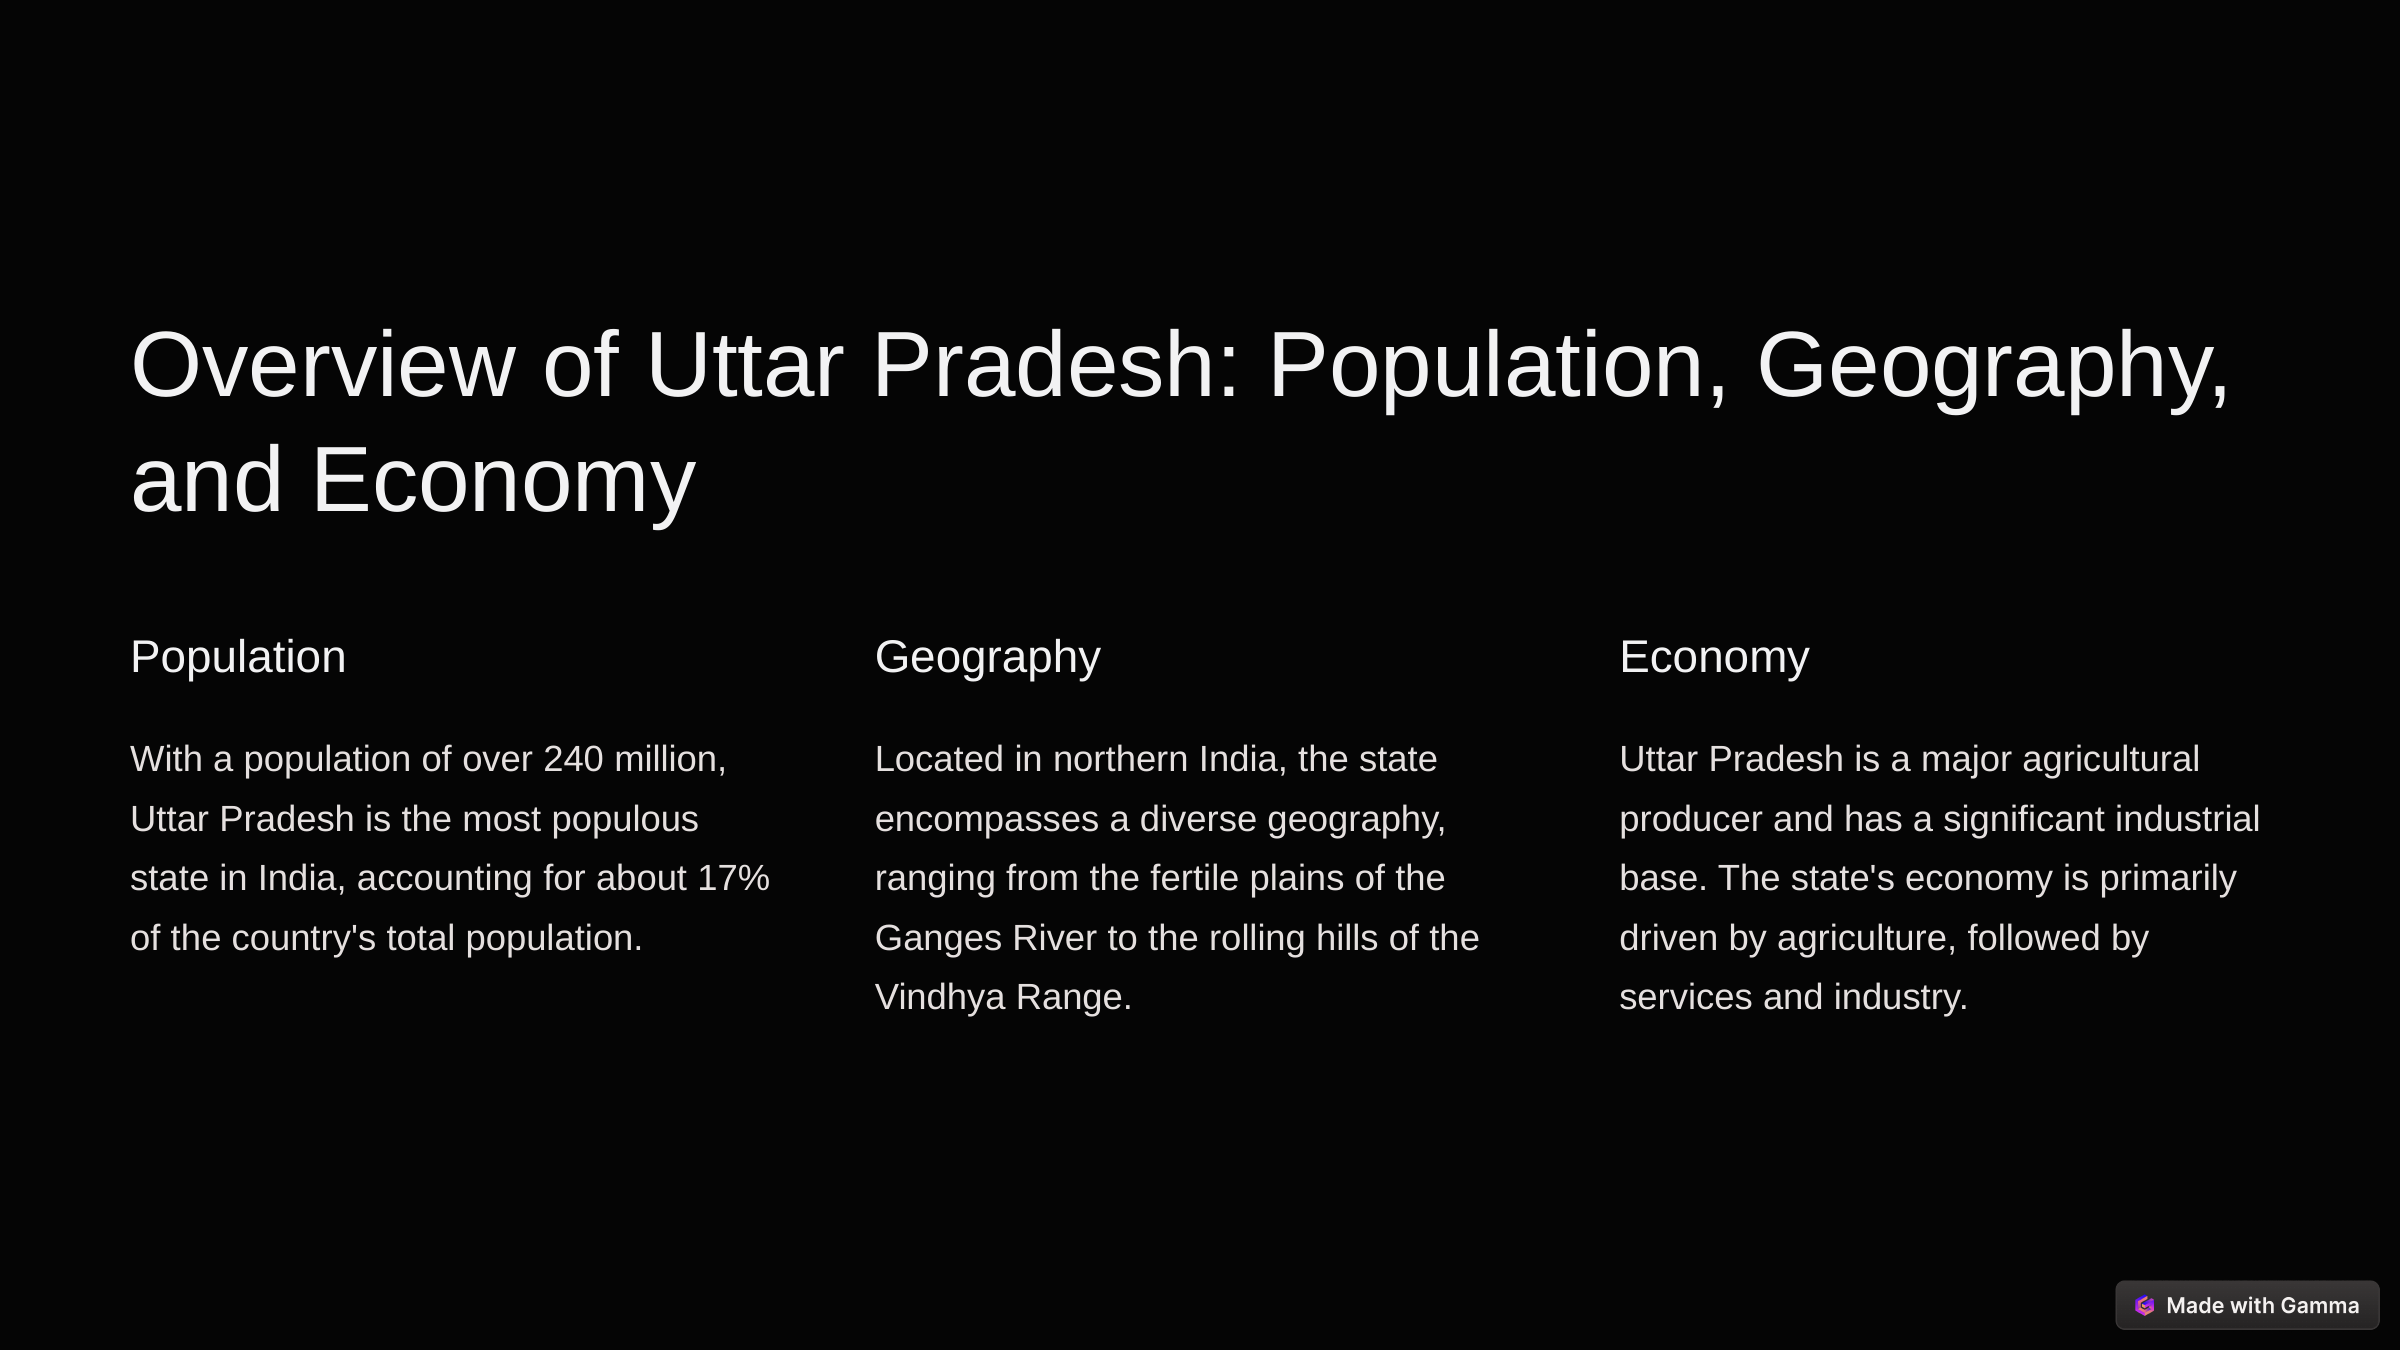

Overview of Uttar Pradesh: Population, Geography, and Economy
Population
Geography
Economy
With a population of over 240 million, Uttar Pradesh is the most populous state in India, accounting for about 17% of the country's total population.
Located in northern India, the state encompasses a diverse geography, ranging from the fertile plains of the Ganges River to the rolling hills of the Vindhya Range.
Uttar Pradesh is a major agricultural producer and has a significant industrial base. The state's economy is primarily driven by agriculture, followed by services and industry.